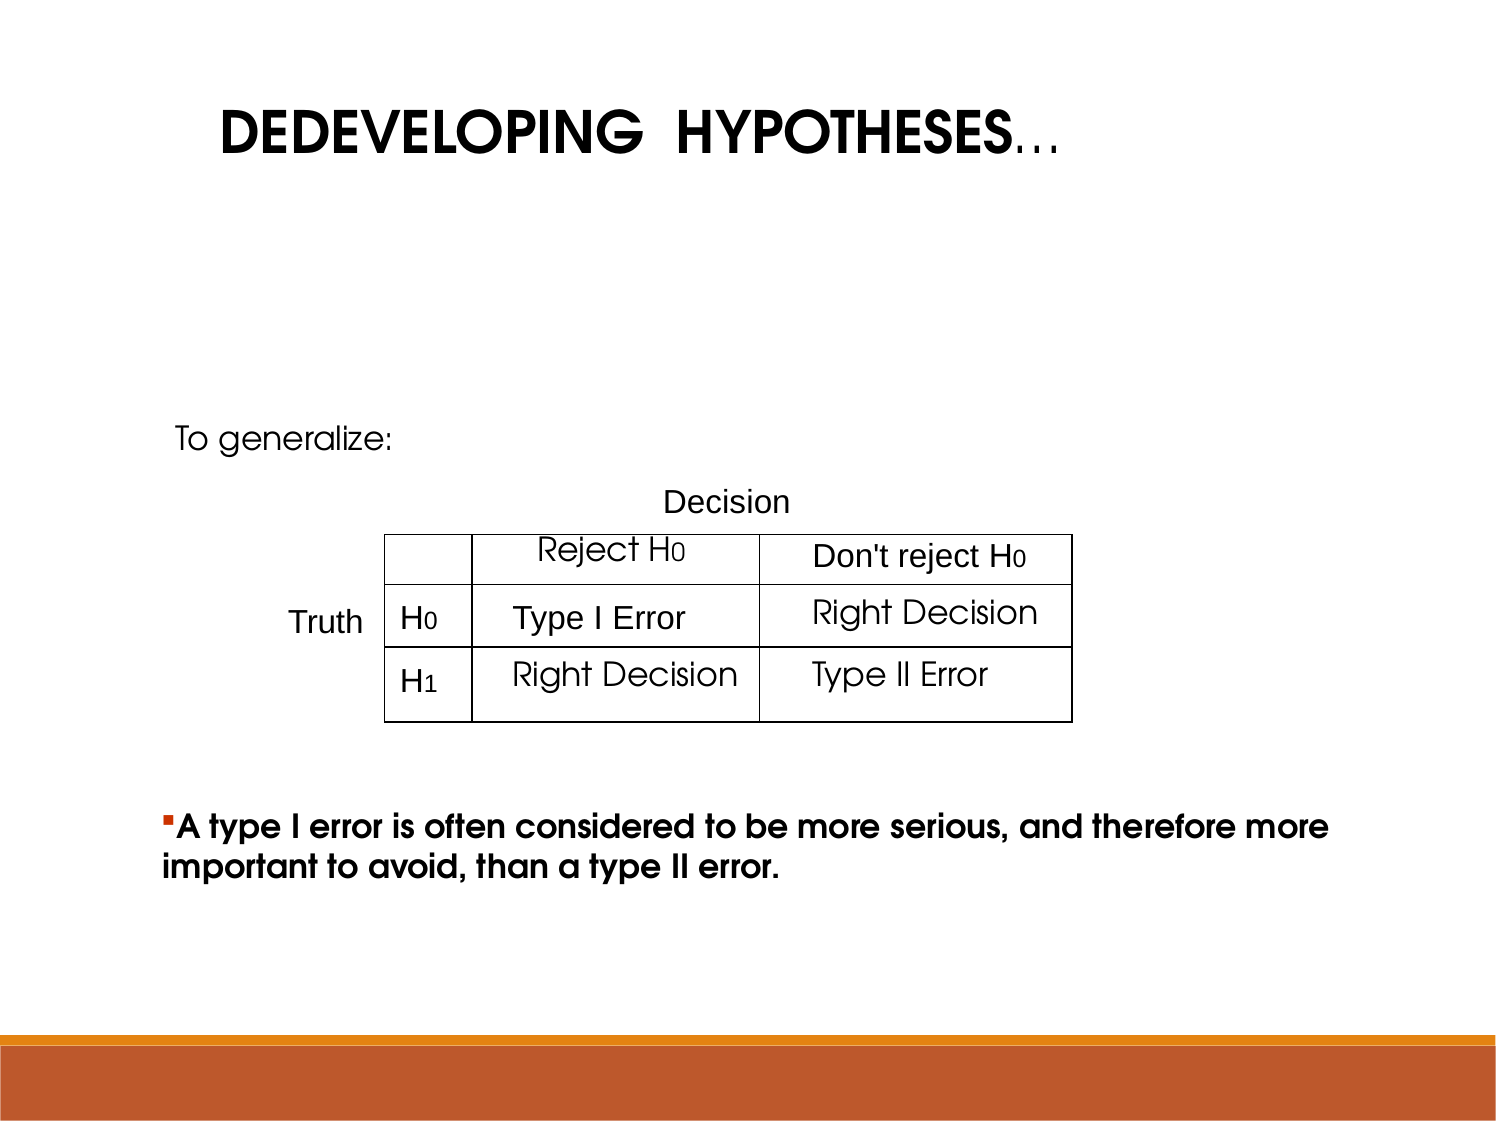

DEDEVELOPING  HYPOTHESES…
To generalize:
Decision
|  | Reject H0 | Don't reject H0 |
| --- | --- | --- |
| H0 | Type I Error | Right Decision |
| H1 | Right Decision | Type II Error |
Truth
A type I error is often considered to be more serious, and therefore more  important to avoid, than a type II error.